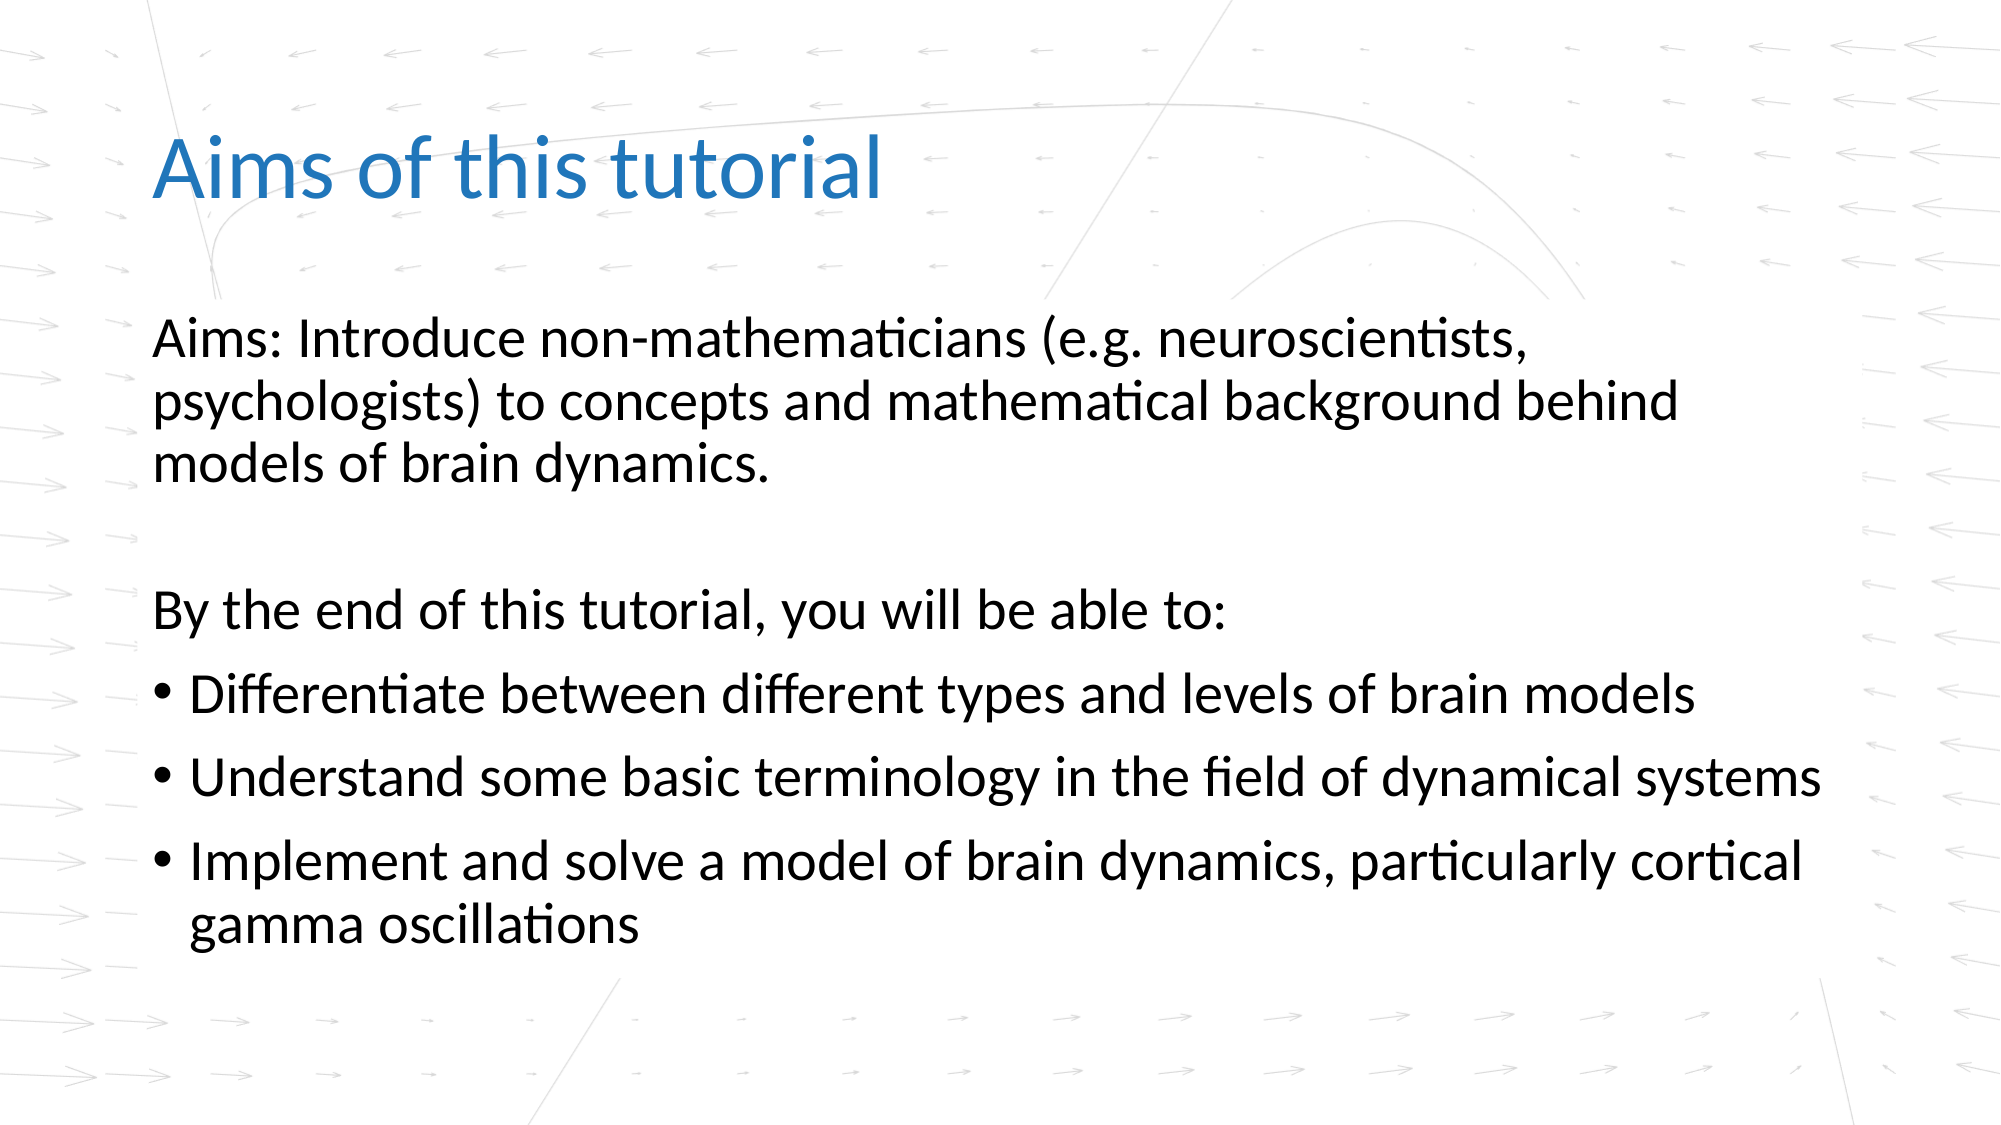

# Aims of this tutorial
Aims: Introduce non-mathematicians (e.g. neuroscientists, psychologists) to concepts and mathematical background behind models of brain dynamics.
By the end of this tutorial, you will be able to:
Differentiate between different types and levels of brain models
Understand some basic terminology in the field of dynamical systems
Implement and solve a model of brain dynamics, particularly cortical gamma oscillations